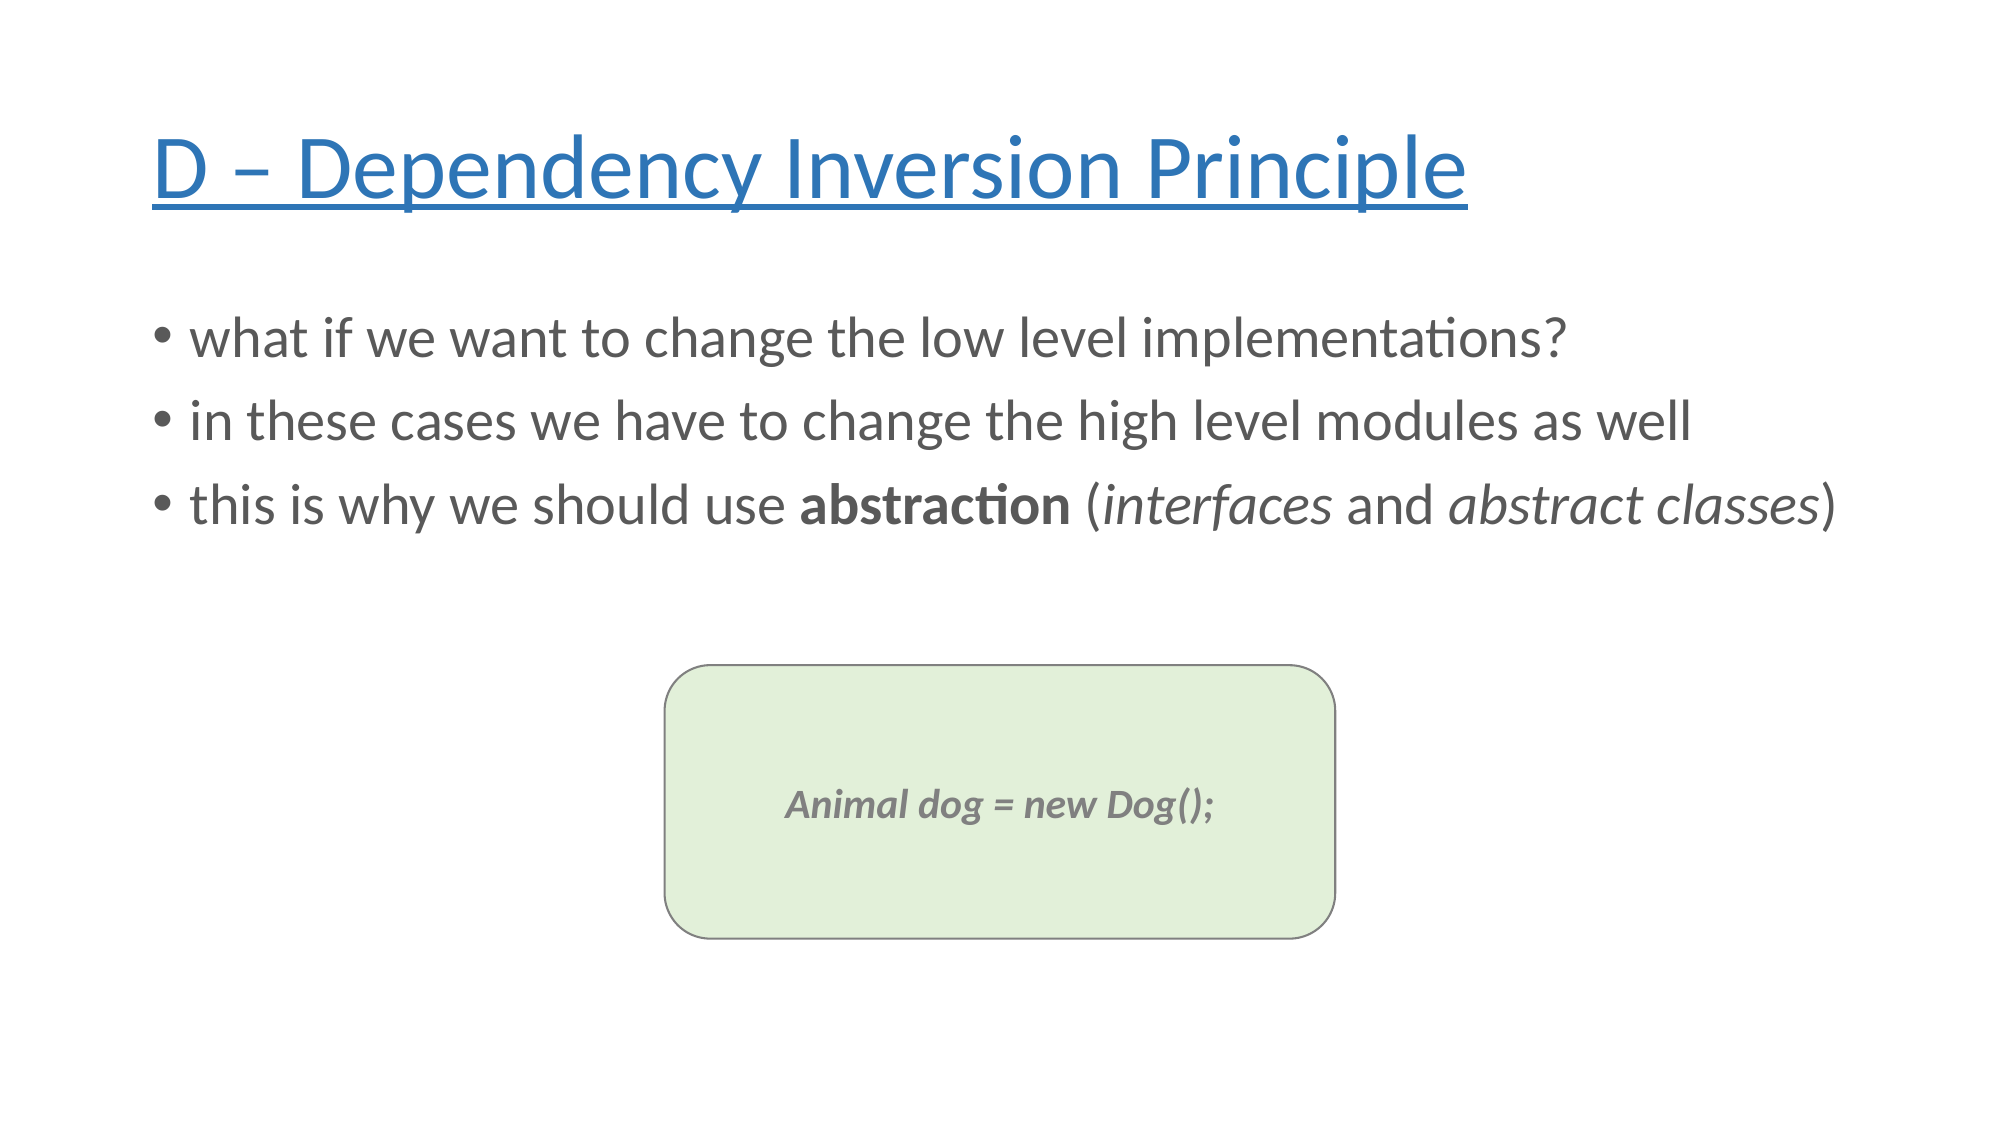

# D – Dependency Inversion Principle
what if we want to change the low level implementations?
in these cases we have to change the high level modules as well
this is why we should use abstraction (interfaces and abstract classes)
Animal dog = new Dog();